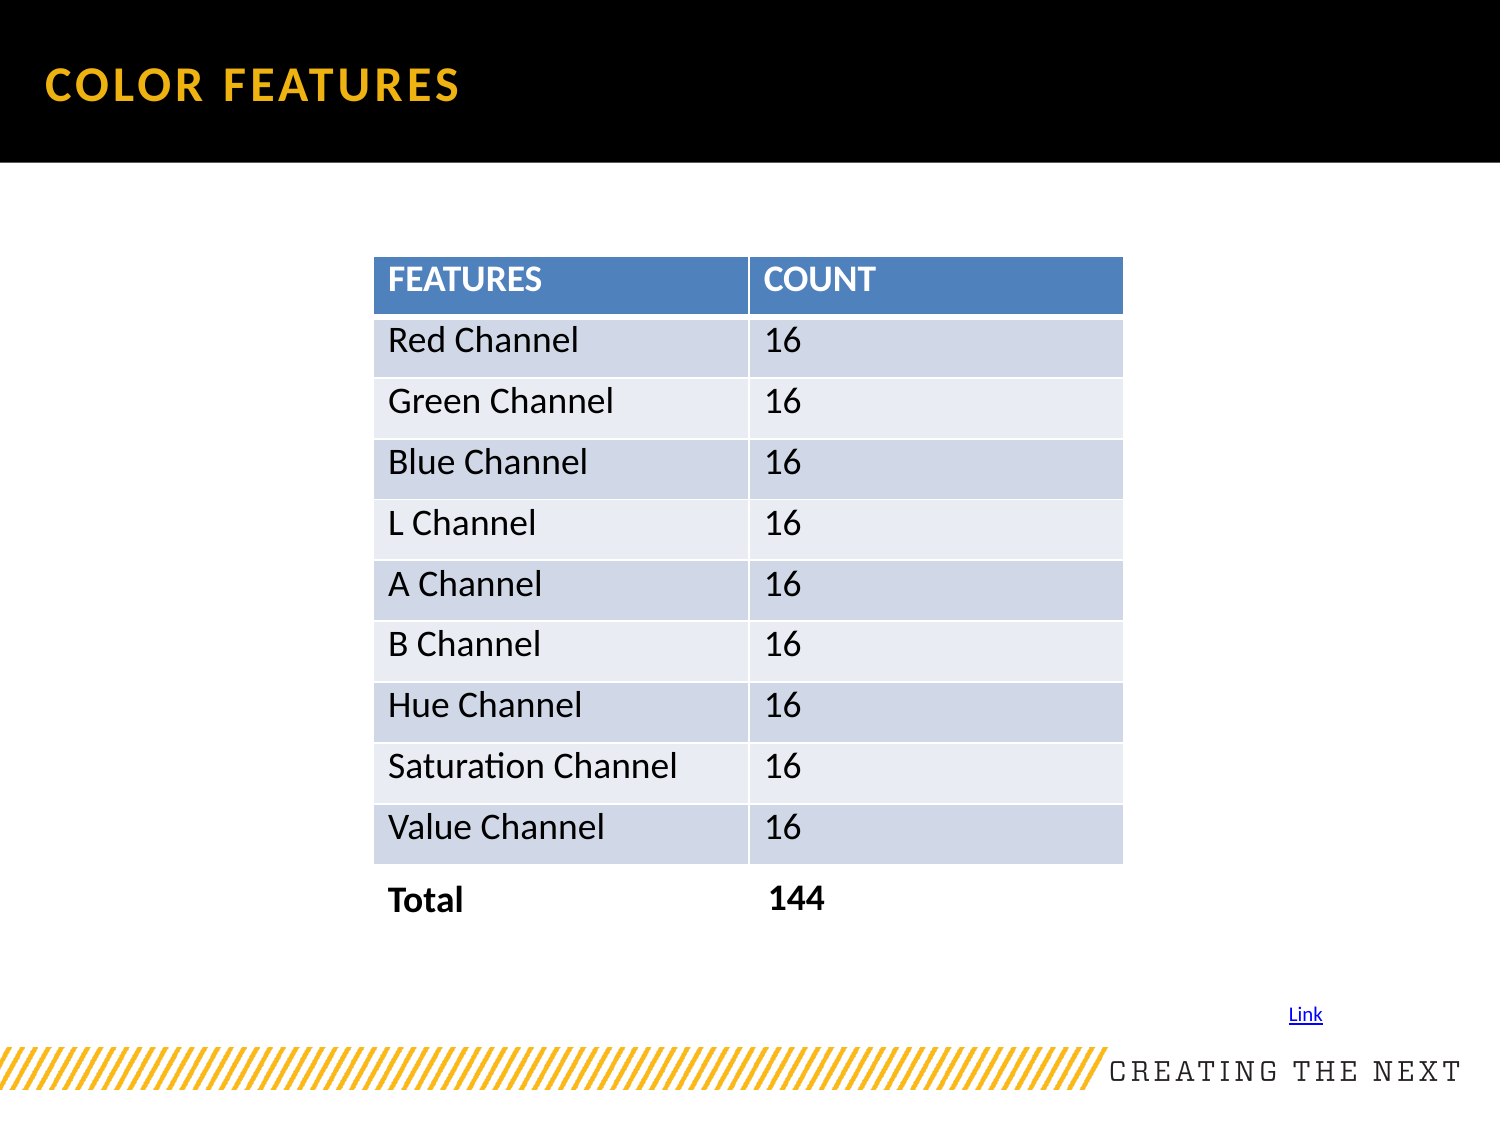

# Color Features
| FEATURES | COUNT |
| --- | --- |
| Red Channel | 16 |
| Green Channel | 16 |
| Blue Channel | 16 |
| L Channel | 16 |
| A Channel | 16 |
| B Channel | 16 |
| Hue Channel | 16 |
| Saturation Channel | 16 |
| Value Channel | 16 |
144
Totall
Link